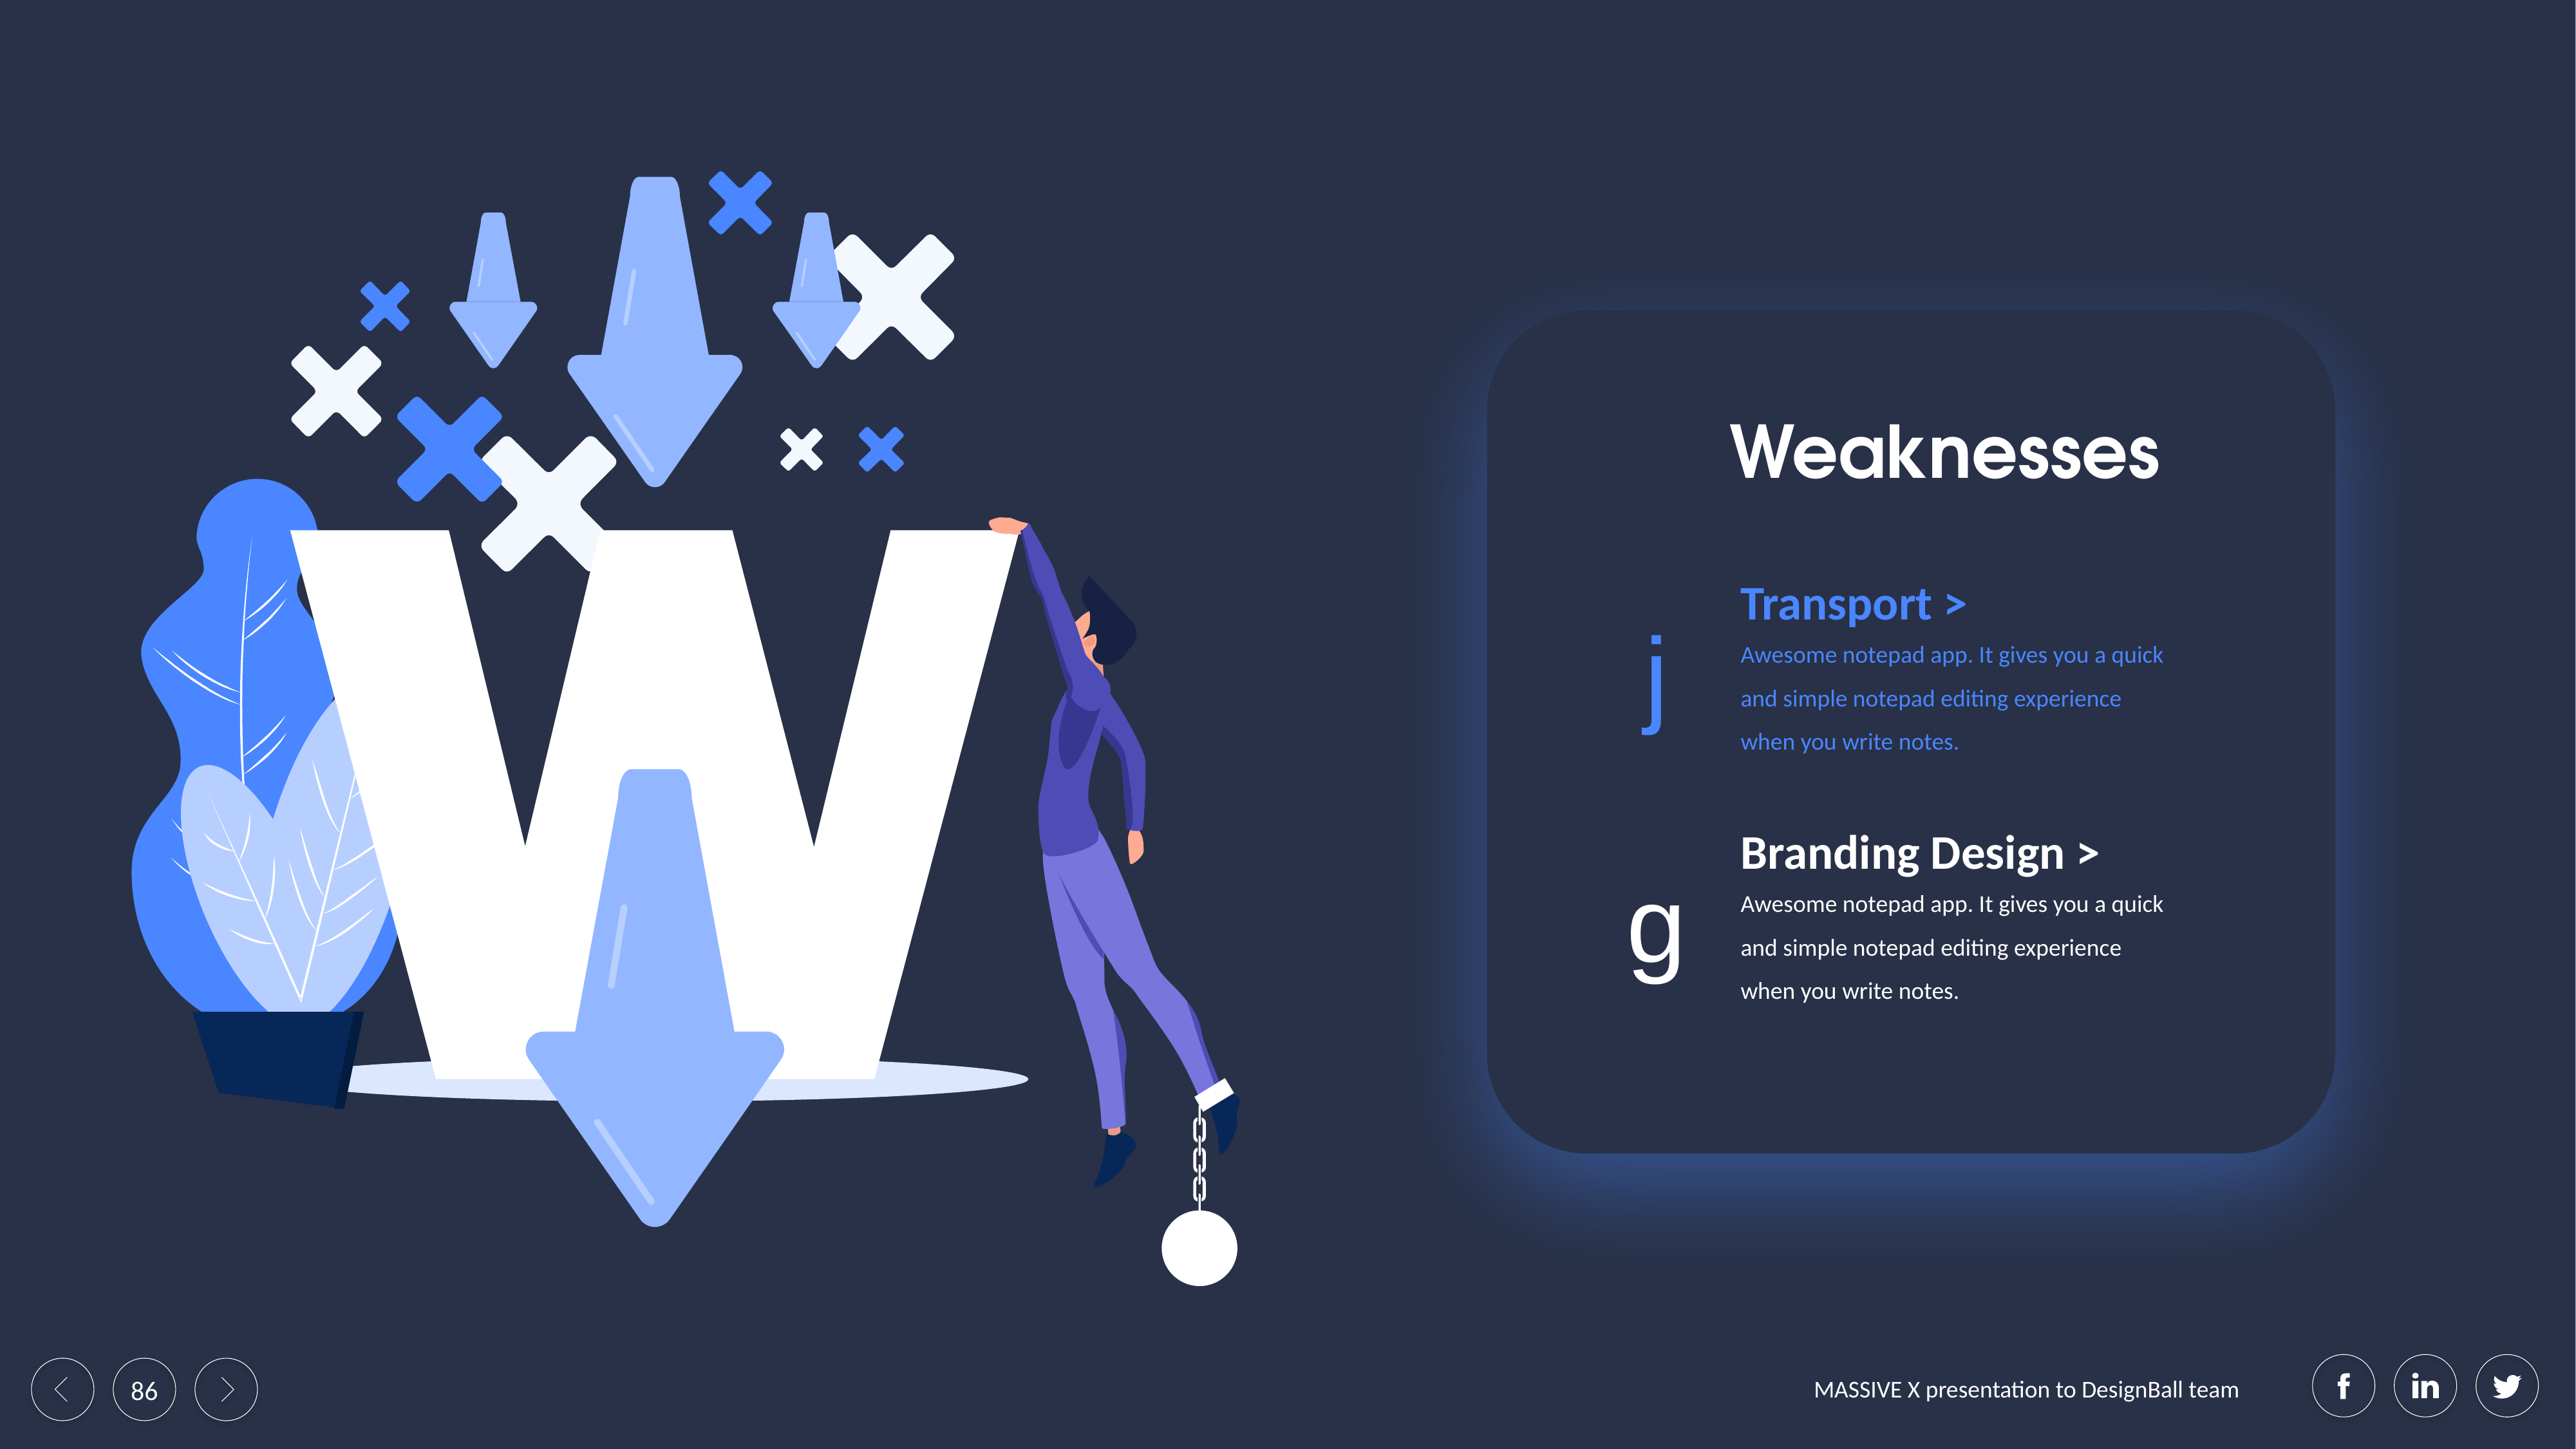

Weaknesses

Transport >
Awesome notepad app. It gives you a quick and simple notepad editing experience when you write notes.
j

Branding Design >
Awesome notepad app. It gives you a quick and simple notepad editing experience when you write notes.
g